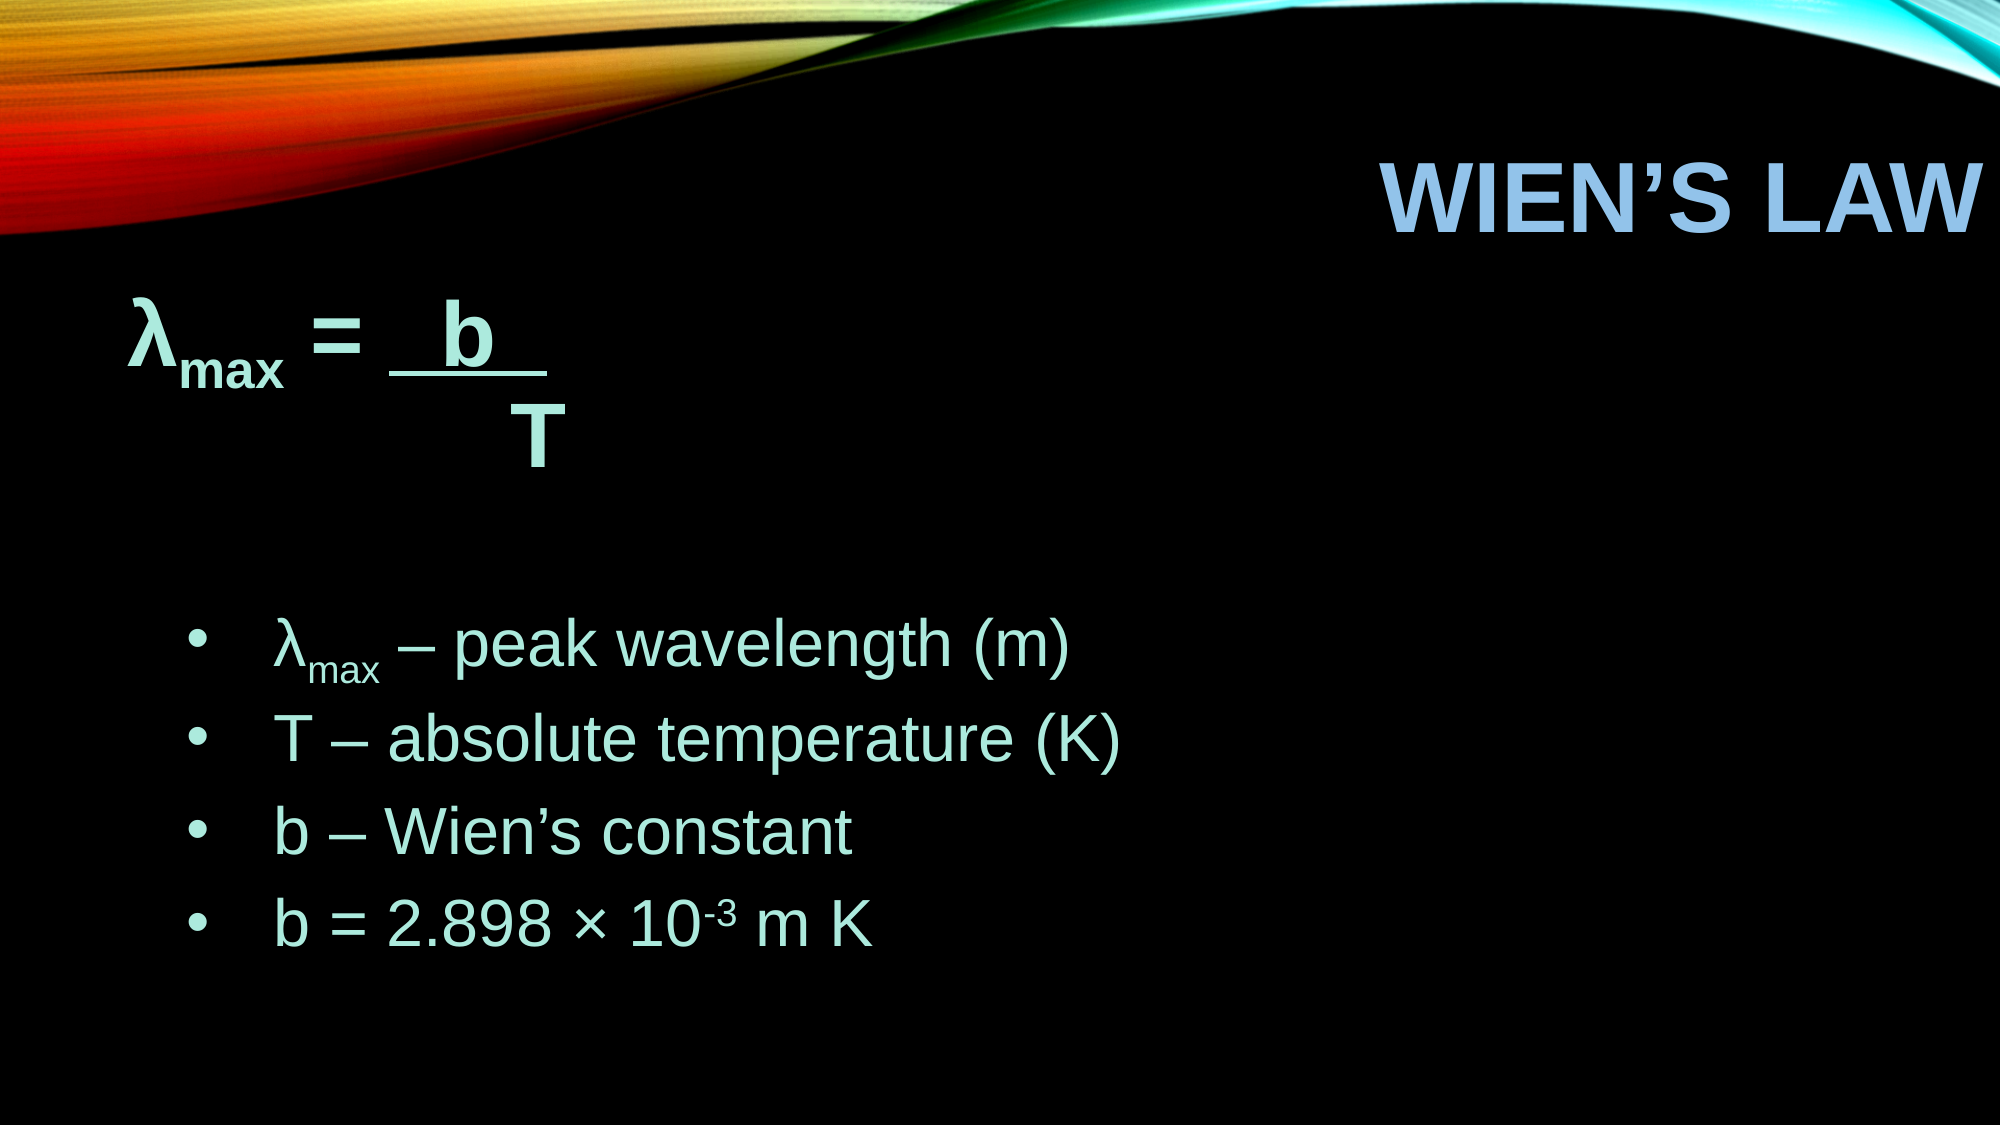

# Wien’s Law
λmax =   b  .
               T

λmax – peak wavelength (m)
T – absolute temperature (K)
b – Wien’s constant
b = 2.898 × 10-3 m K